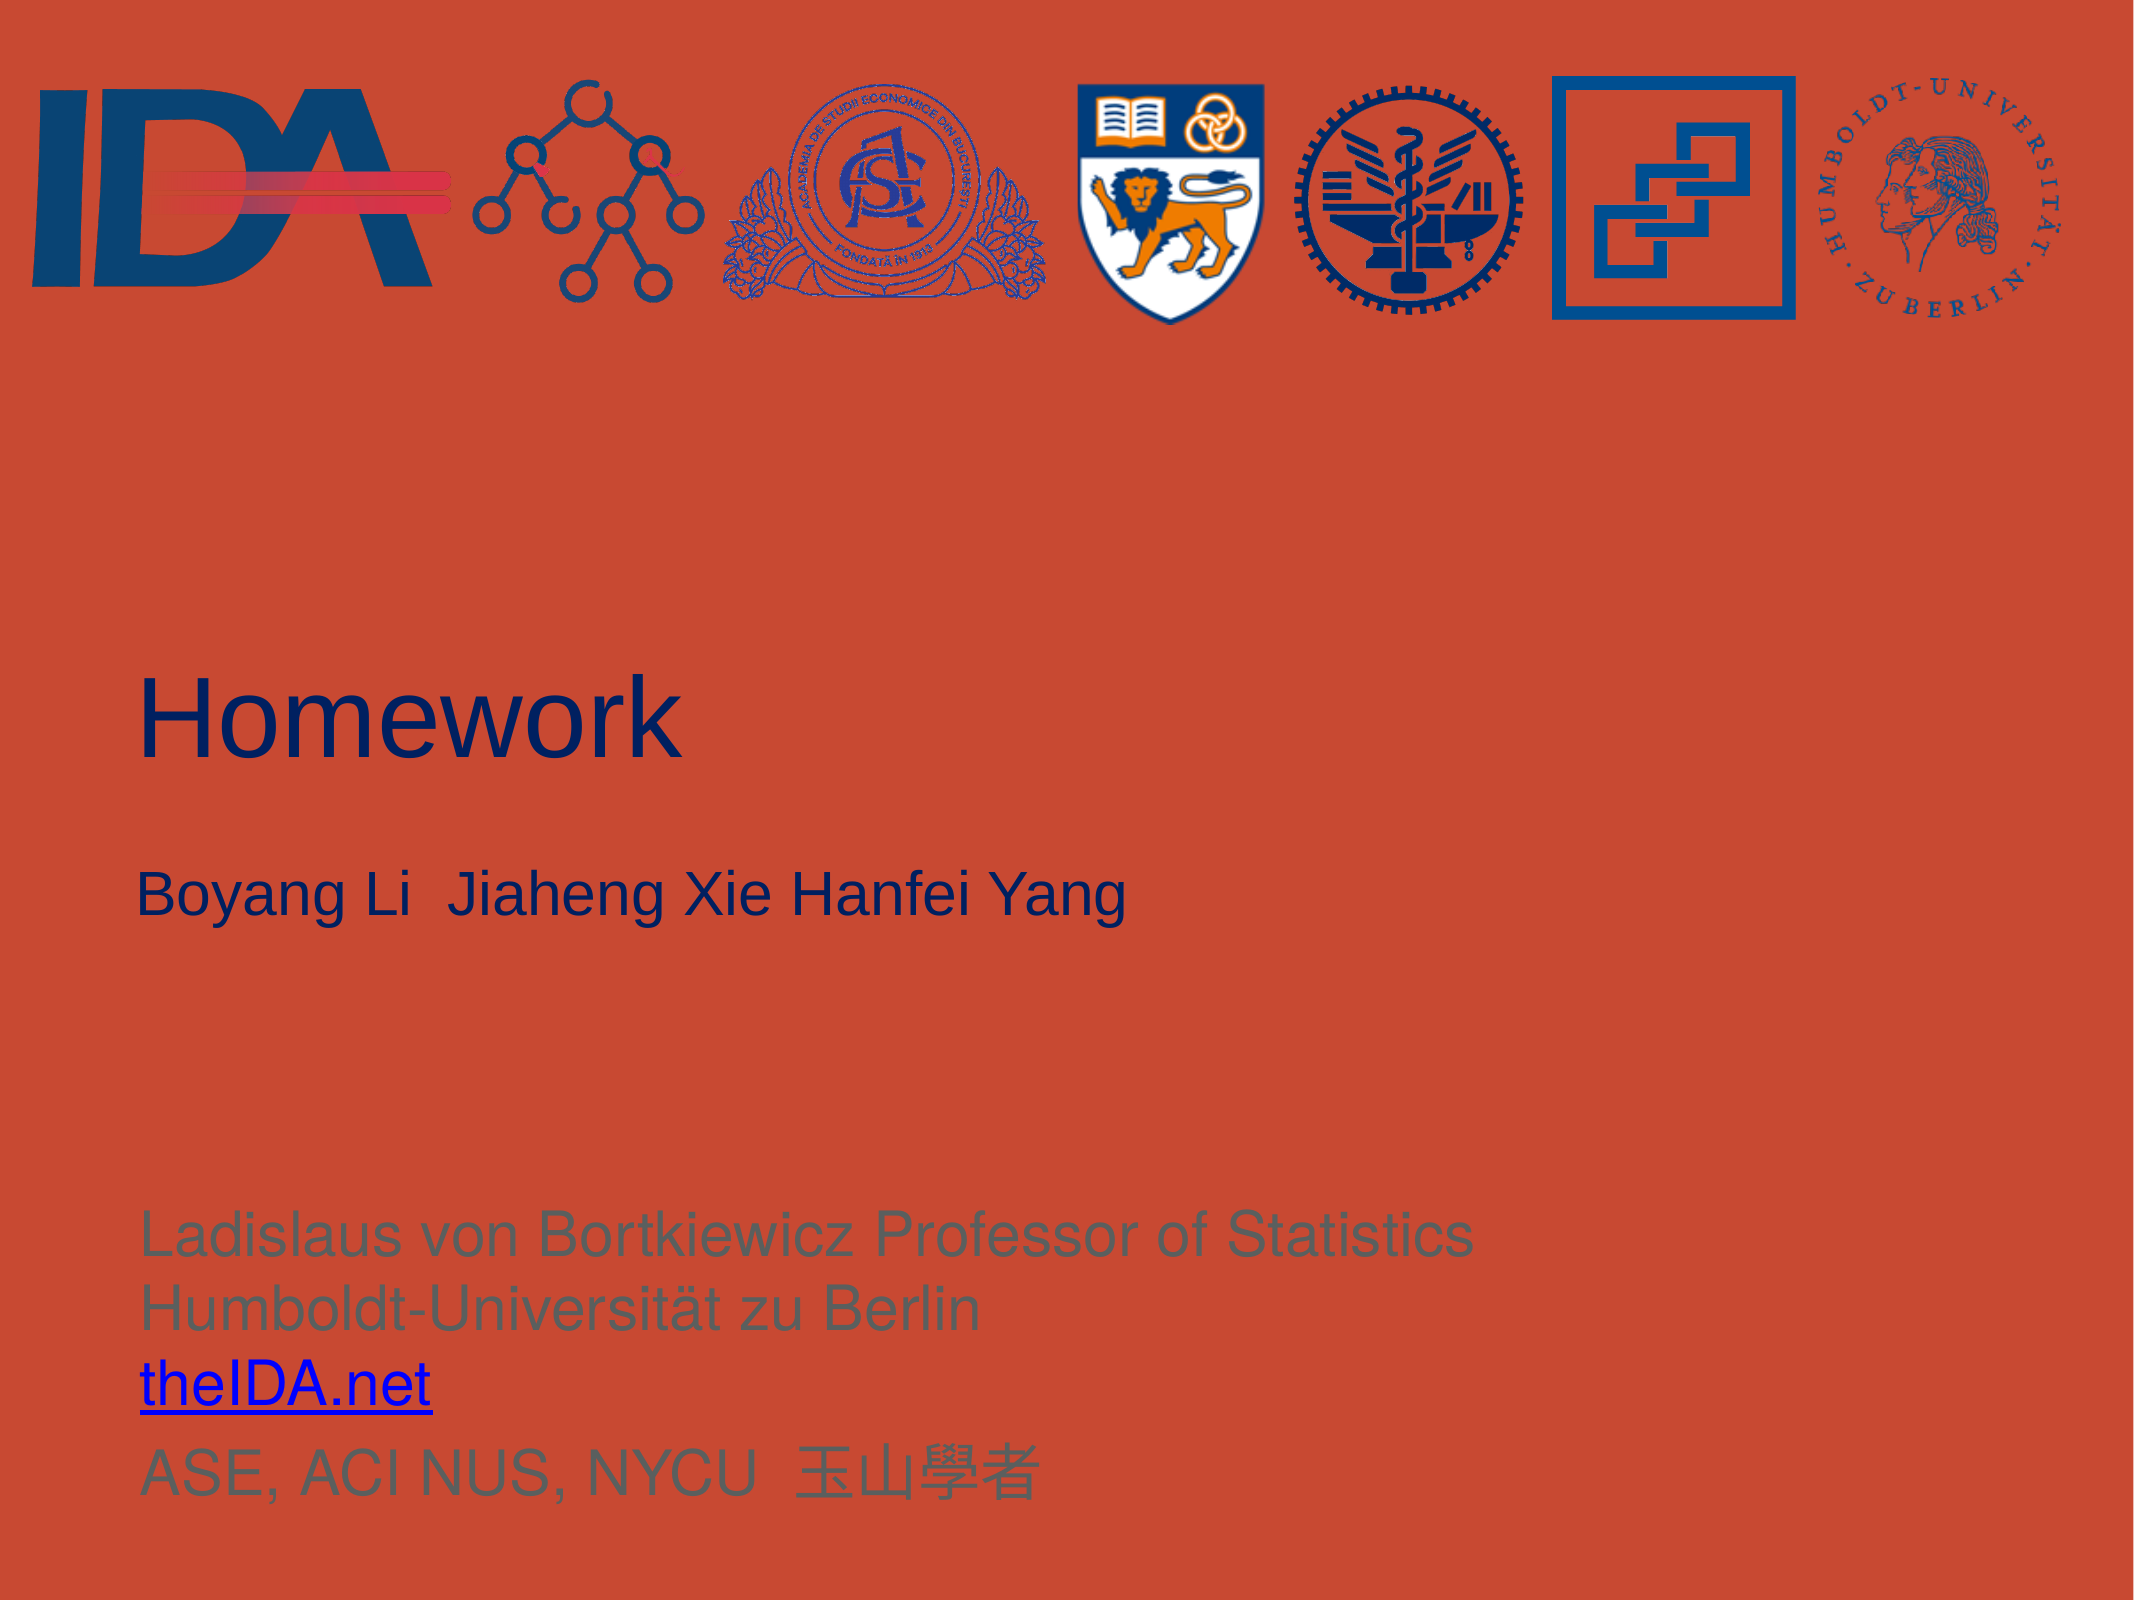

Homework
Boyang Li  Jiaheng Xie Hanfei Yang
1